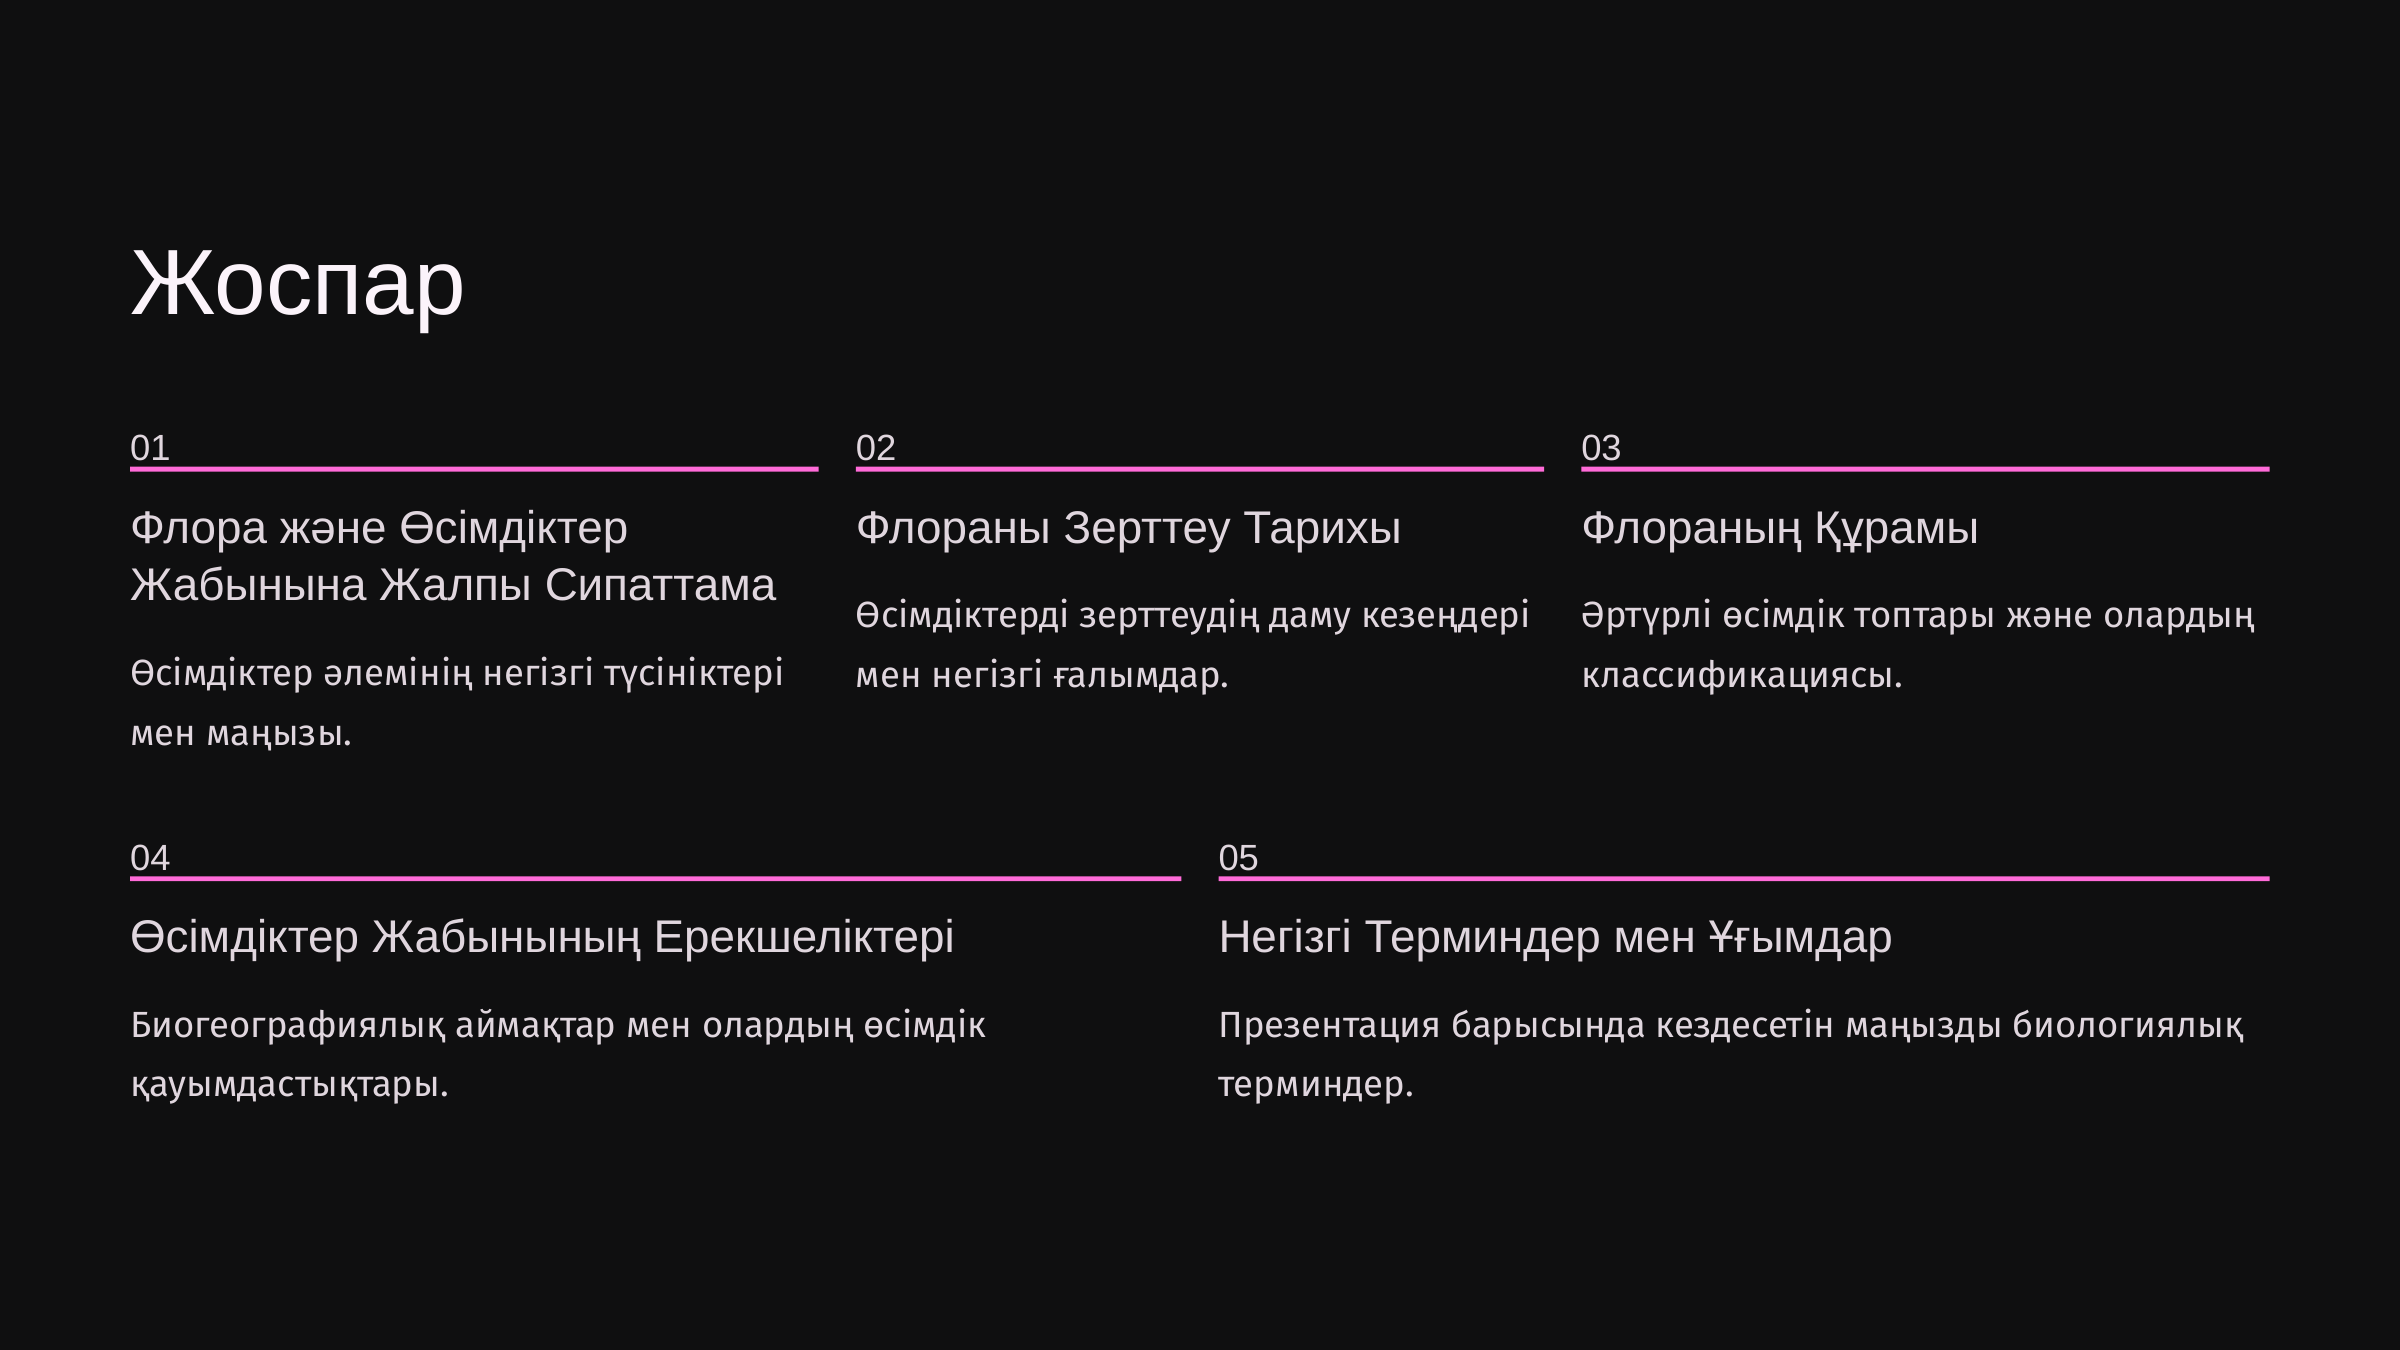

Жоспар
01
02
03

Флора және Өсімдіктер Жабынына Жалпы Сипаттама
Флораны Зерттеу Тарихы
Флораның Құрамы
Өсімдіктерді зерттеудің даму кезеңдері мен негізгі ғалымдар.
Әртүрлі өсімдік топтары және олардың классификациясы.
Өсімдіктер әлемінің негізгі түсініктері мен маңызы.
04
05

Өсімдіктер Жабынының Ерекшеліктері
Негізгі Терминдер мен Ұғымдар
Биогеографиялық аймақтар мен олардың өсімдік қауымдастықтары.
Презентация барысында кездесетін маңызды биологиялық терминдер.